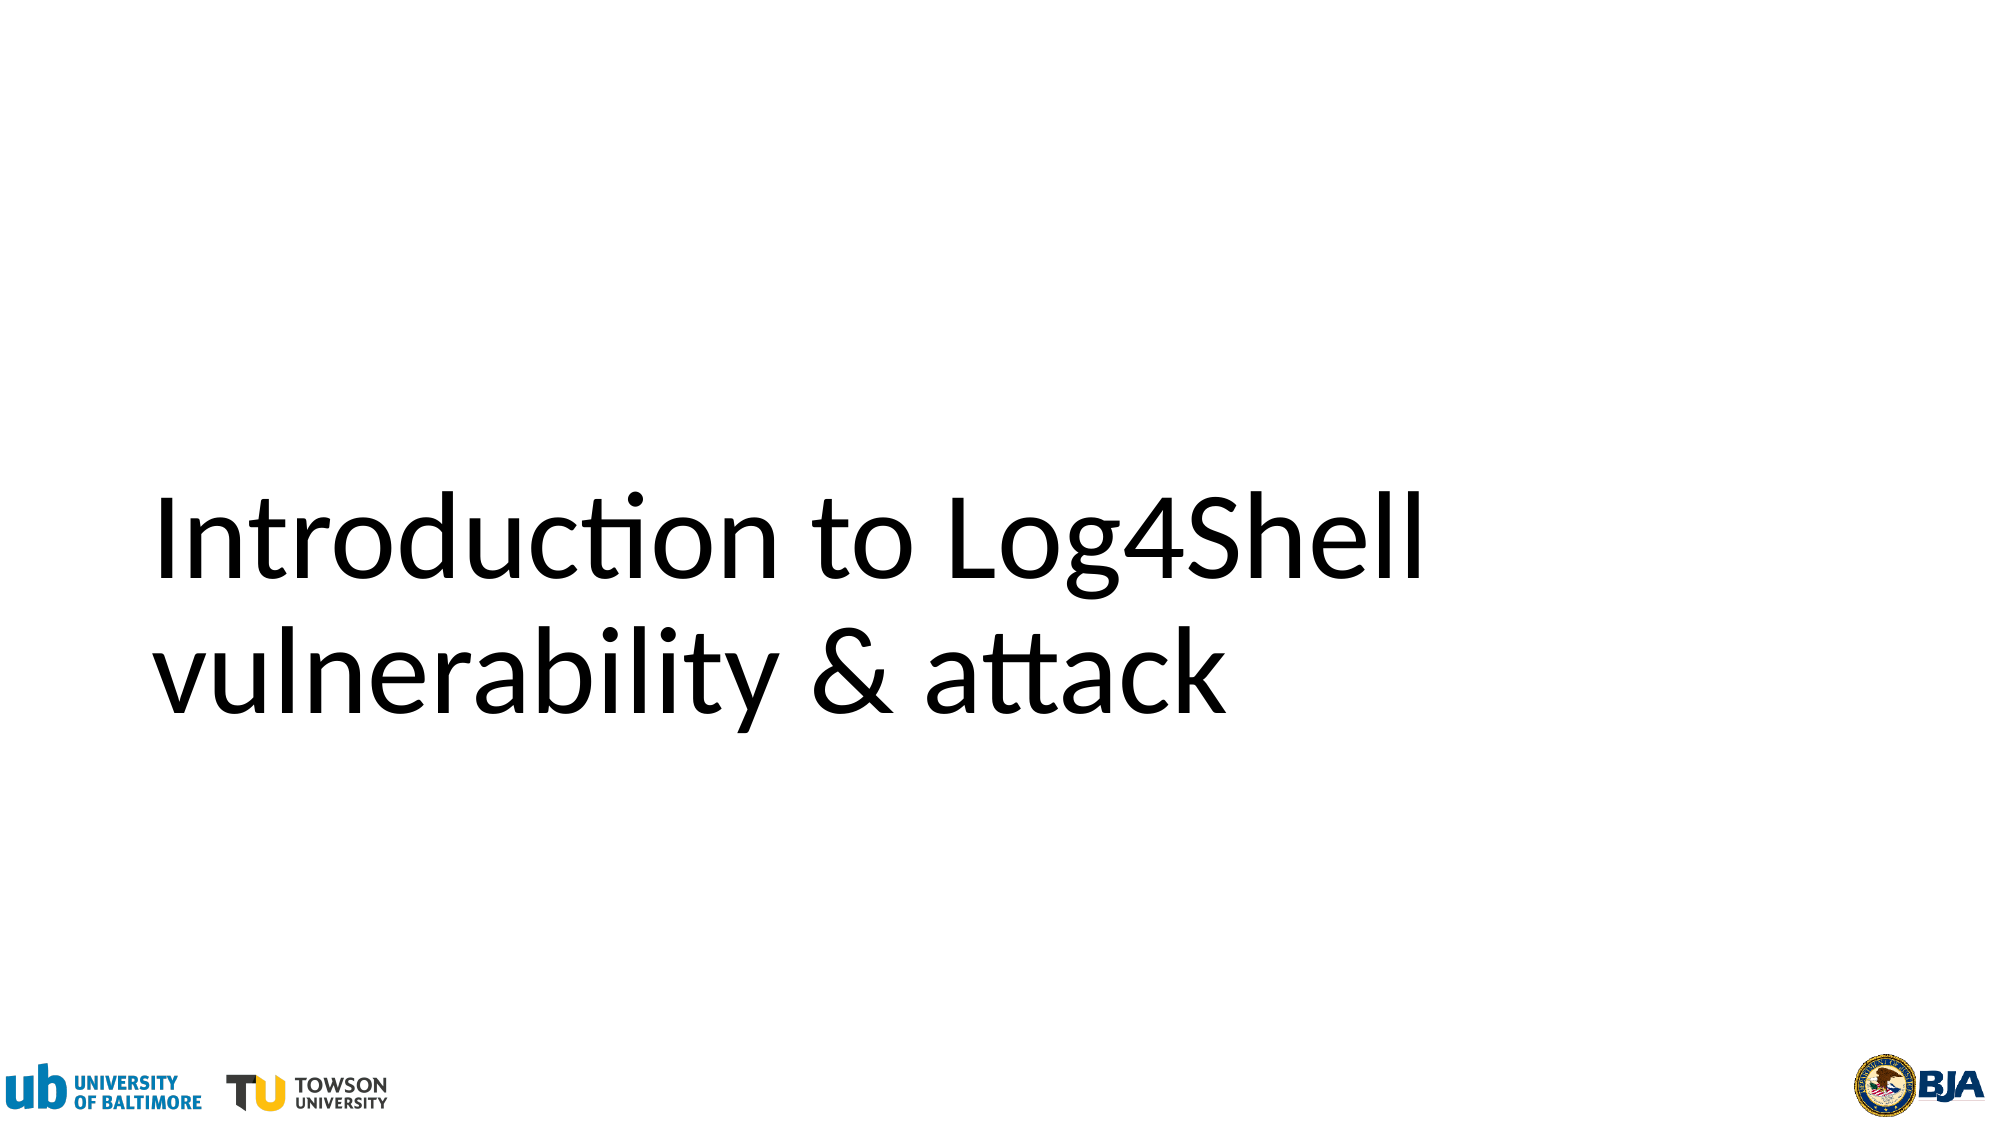

# Introduction to Log4Shell vulnerability & attack